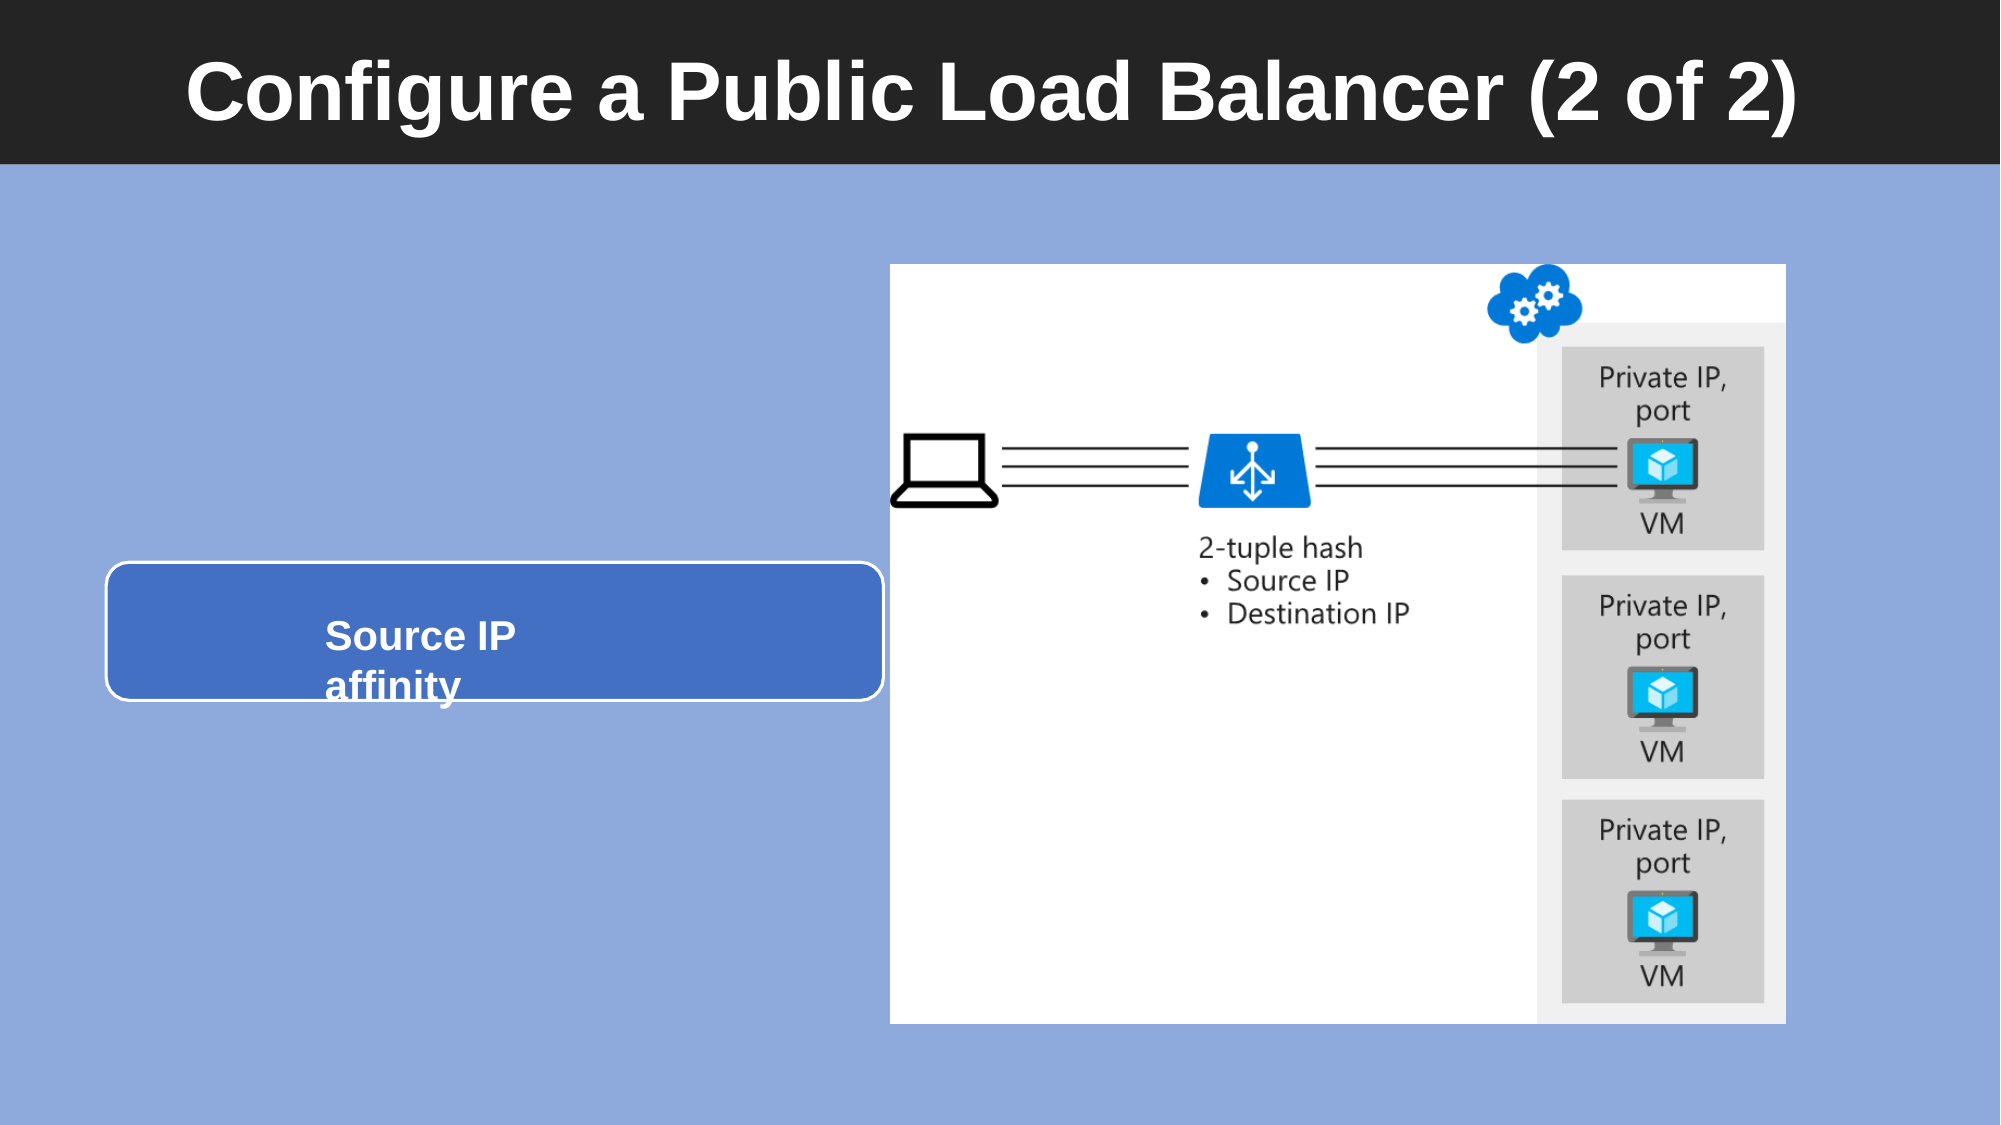

# Configure a Public Load Balancer (2 of 2)

Source IP affinity